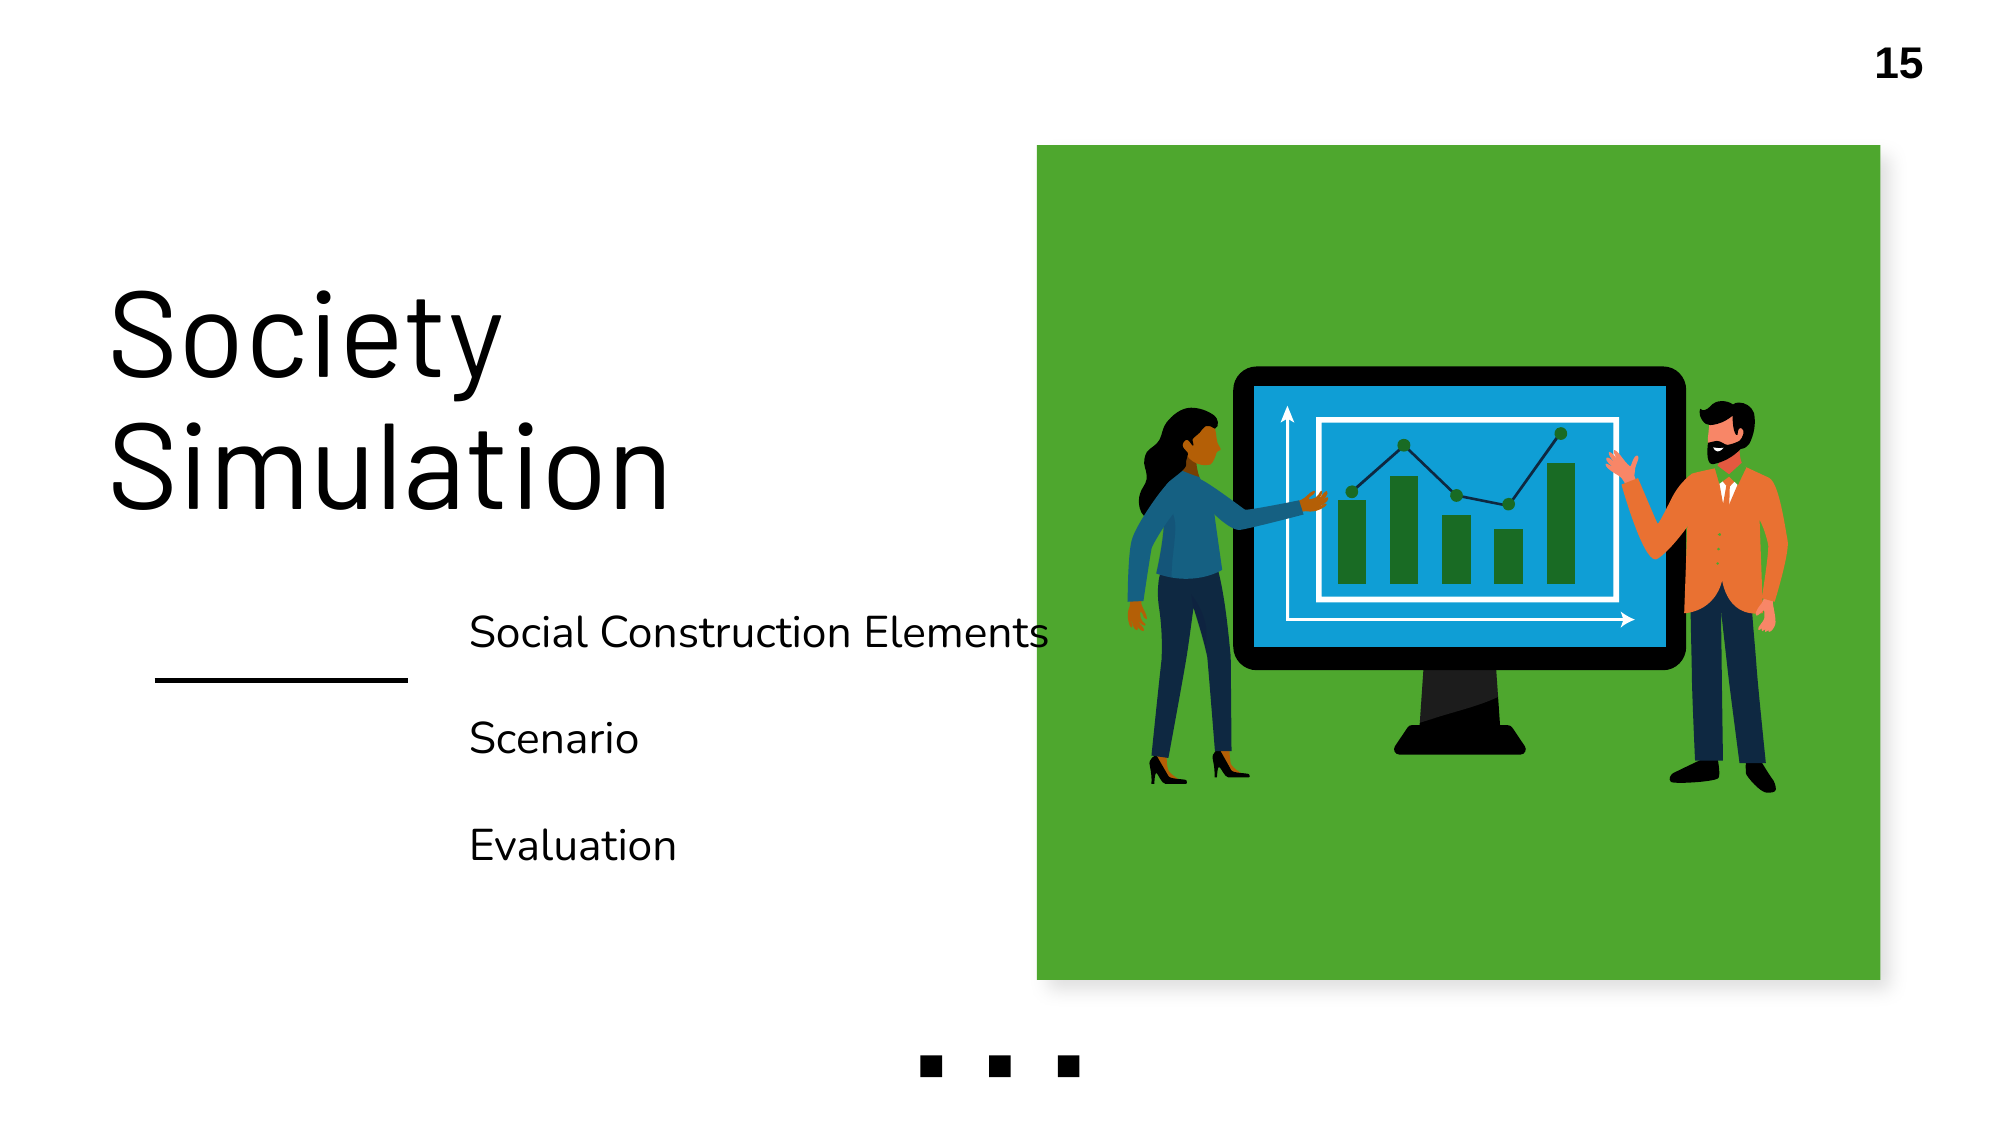

15

# Society Simulation

Social Construction Elements
Scenario
Evaluation